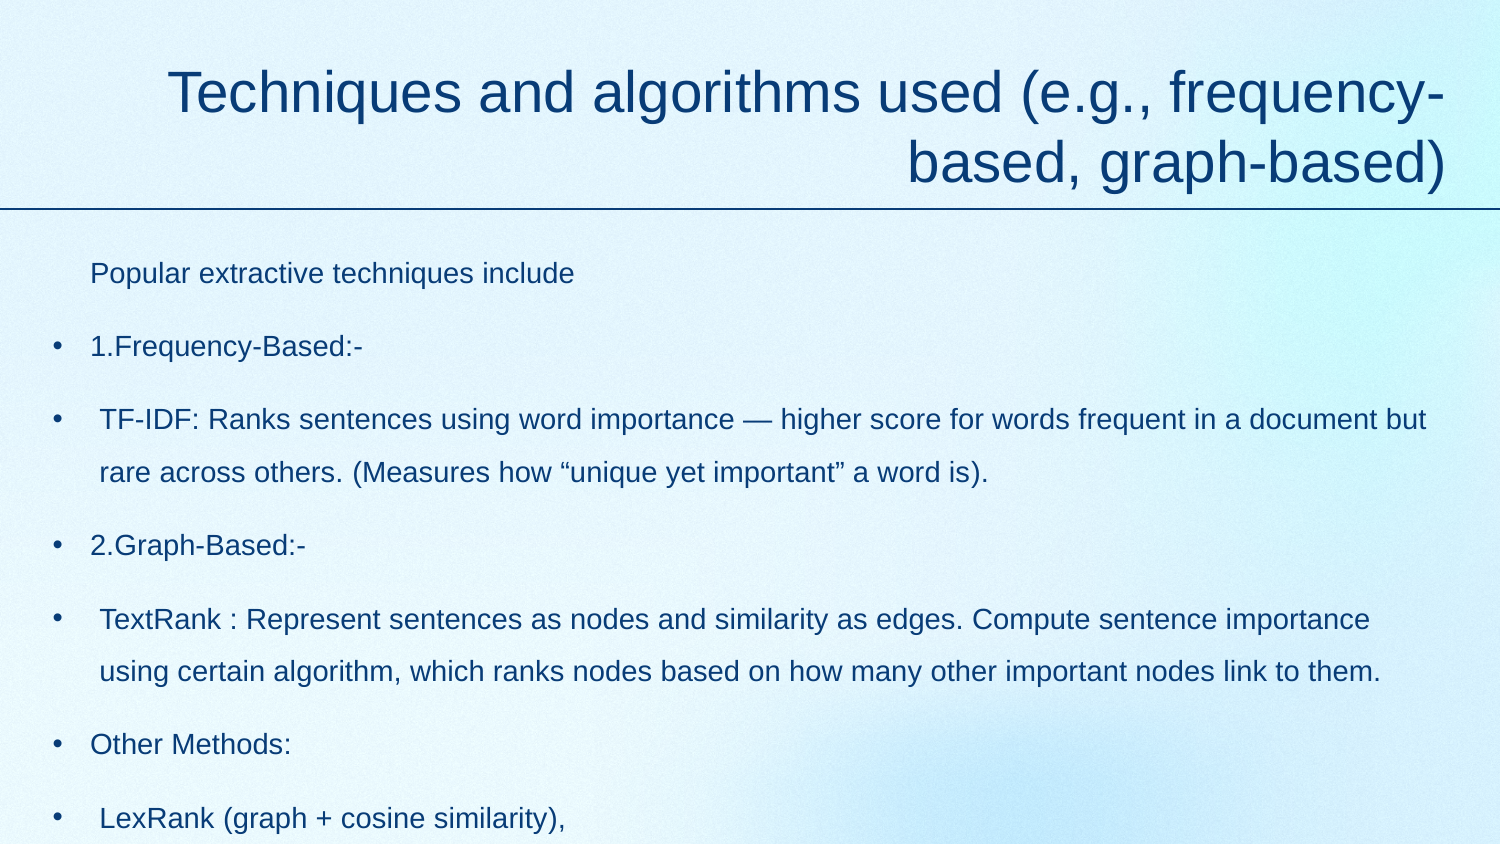

# Techniques and algorithms used (e.g., frequency-based, graph-based)
Popular extractive techniques include
1.Frequency-Based:-
TF-IDF: Ranks sentences using word importance — higher score for words frequent in a document but rare across others. (Measures how “unique yet important” a word is).
2.Graph-Based:-
TextRank : Represent sentences as nodes and similarity as edges. Compute sentence importance using certain algorithm, which ranks nodes based on how many other important nodes link to them.
Other Methods:
LexRank (graph + cosine similarity),
ML-based (BERTSUM, SummaRuNNer).